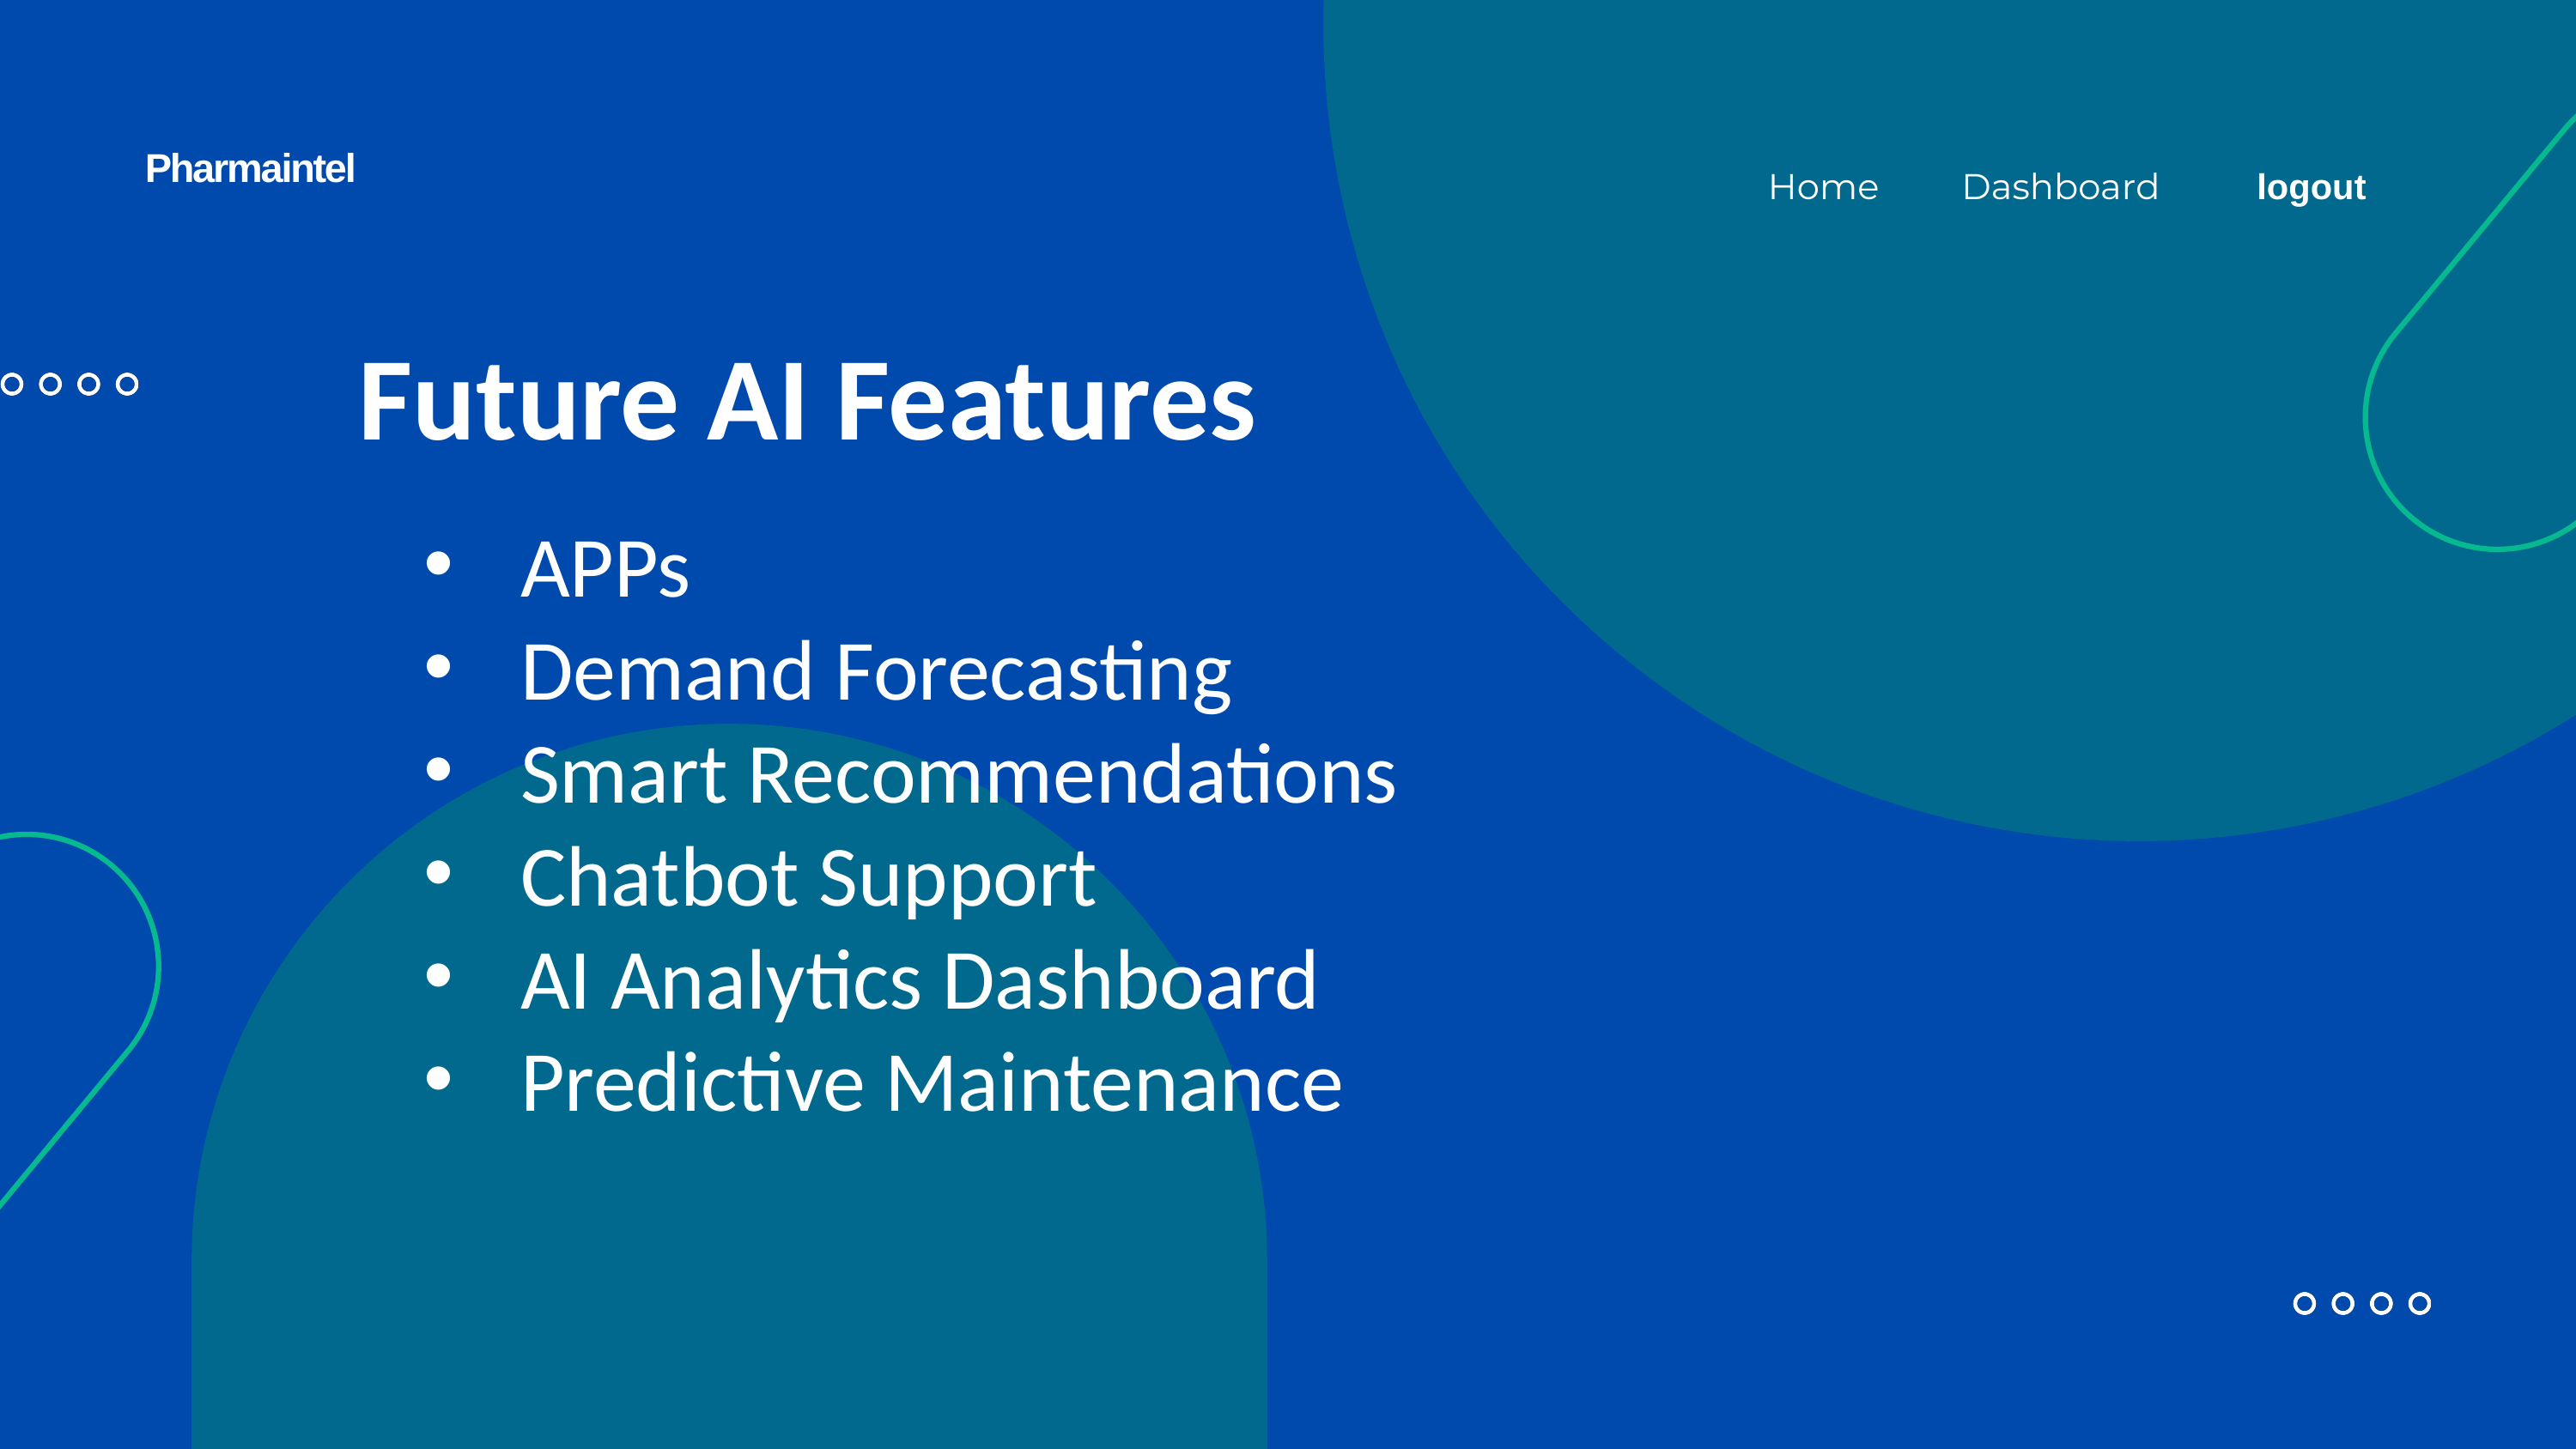

Pharmaintel
Dashboard
logout
Home

Future AI Features

APPs
Demand Forecasting
Smart Recommendations
Chatbot Support
AI Analytics Dashboard
Predictive Maintenance